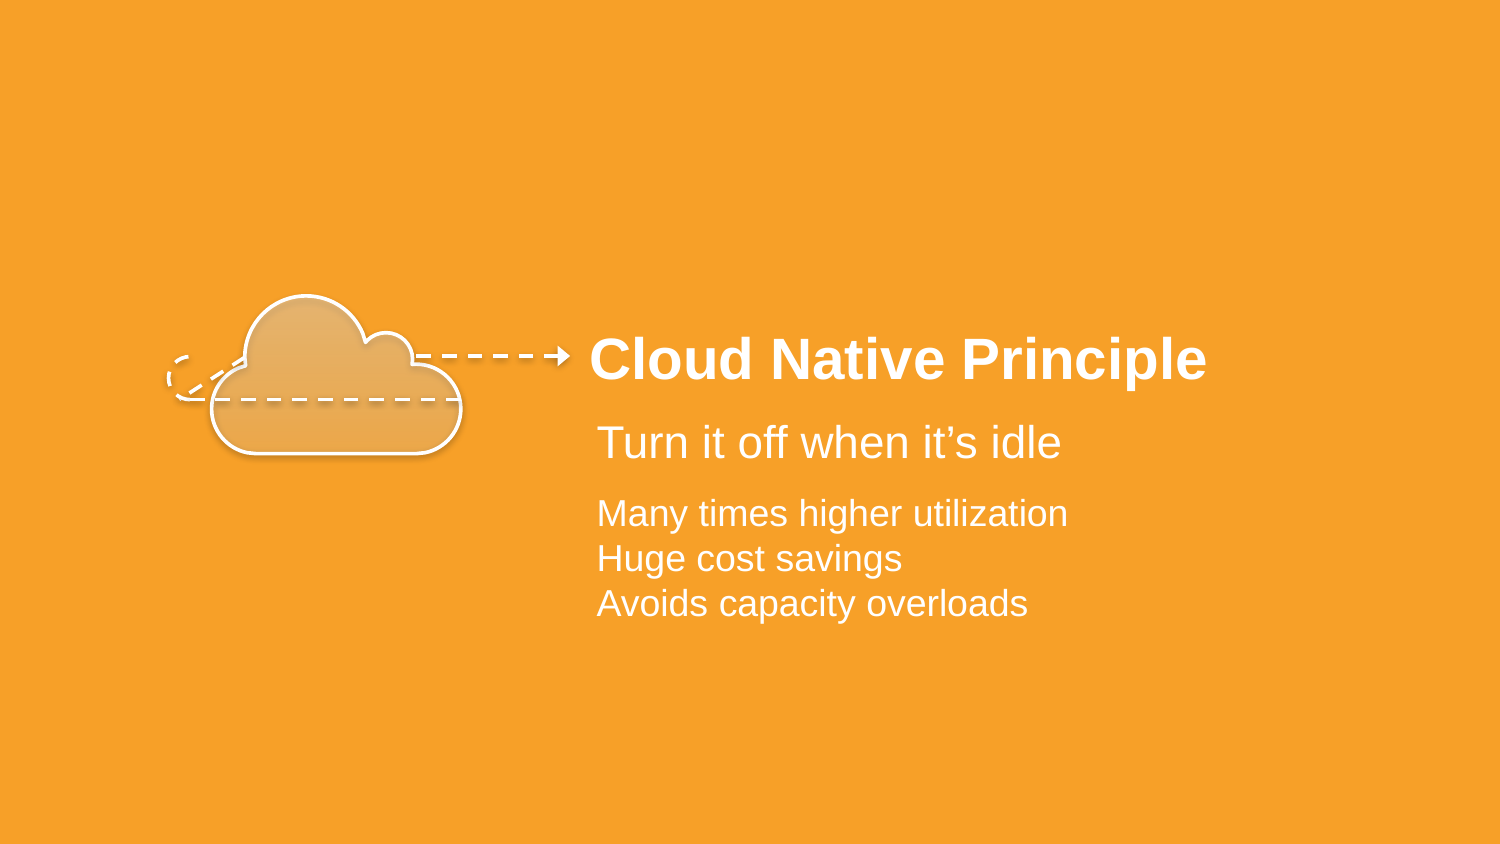

Cloud Native Principle

Turn it off when it’s idle
Many times higher utilization
Huge cost savings
Avoids capacity overloads